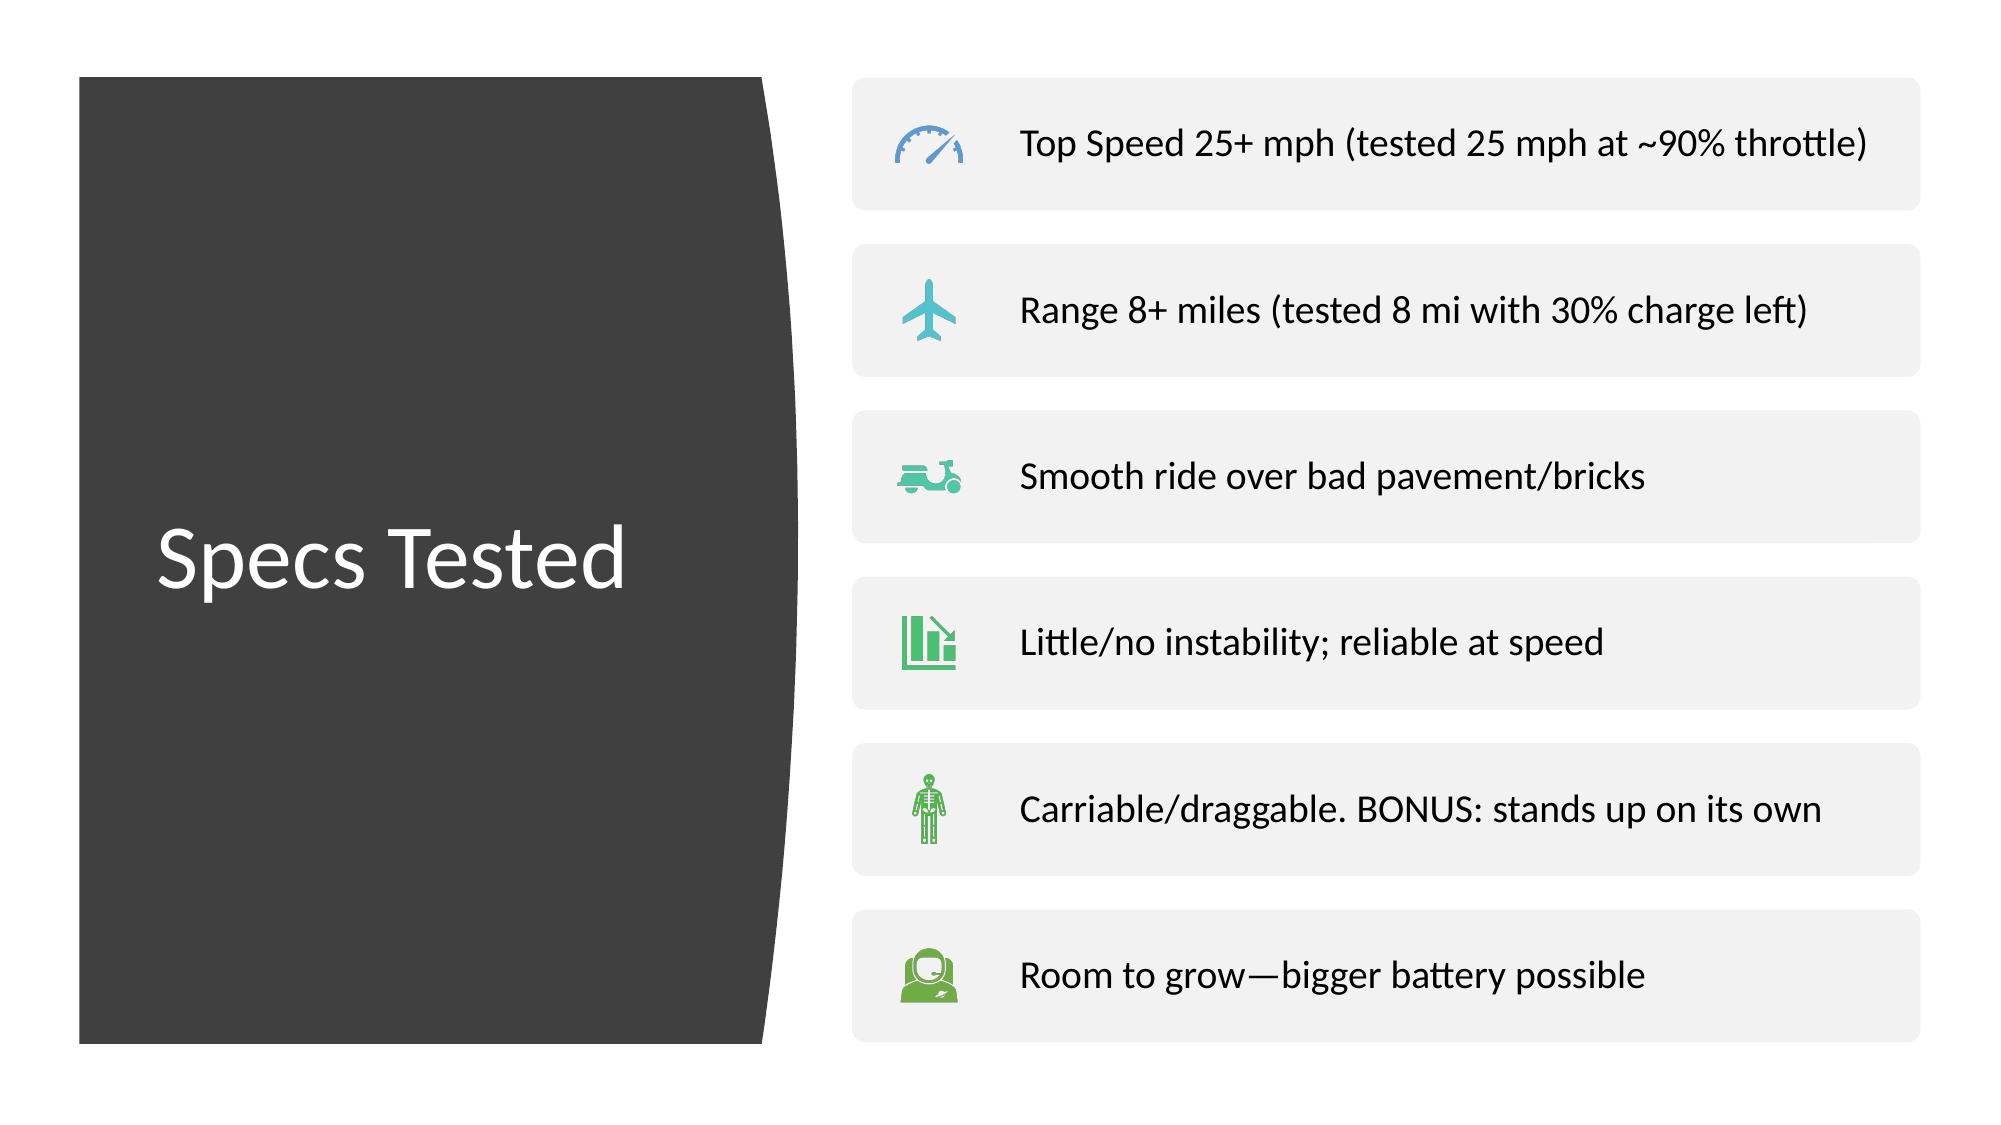

Top Speed 25+ mph (tested 25 mph at ~90% throttle)
Range 8+ miles (tested 8 mi with 30% charge left)
Smooth ride over bad pavement/bricks
Little/no instability; reliable at speed
Carriable/draggable. BONUS: stands up on its own
Room to grow—bigger battery possible

# Specs Tested